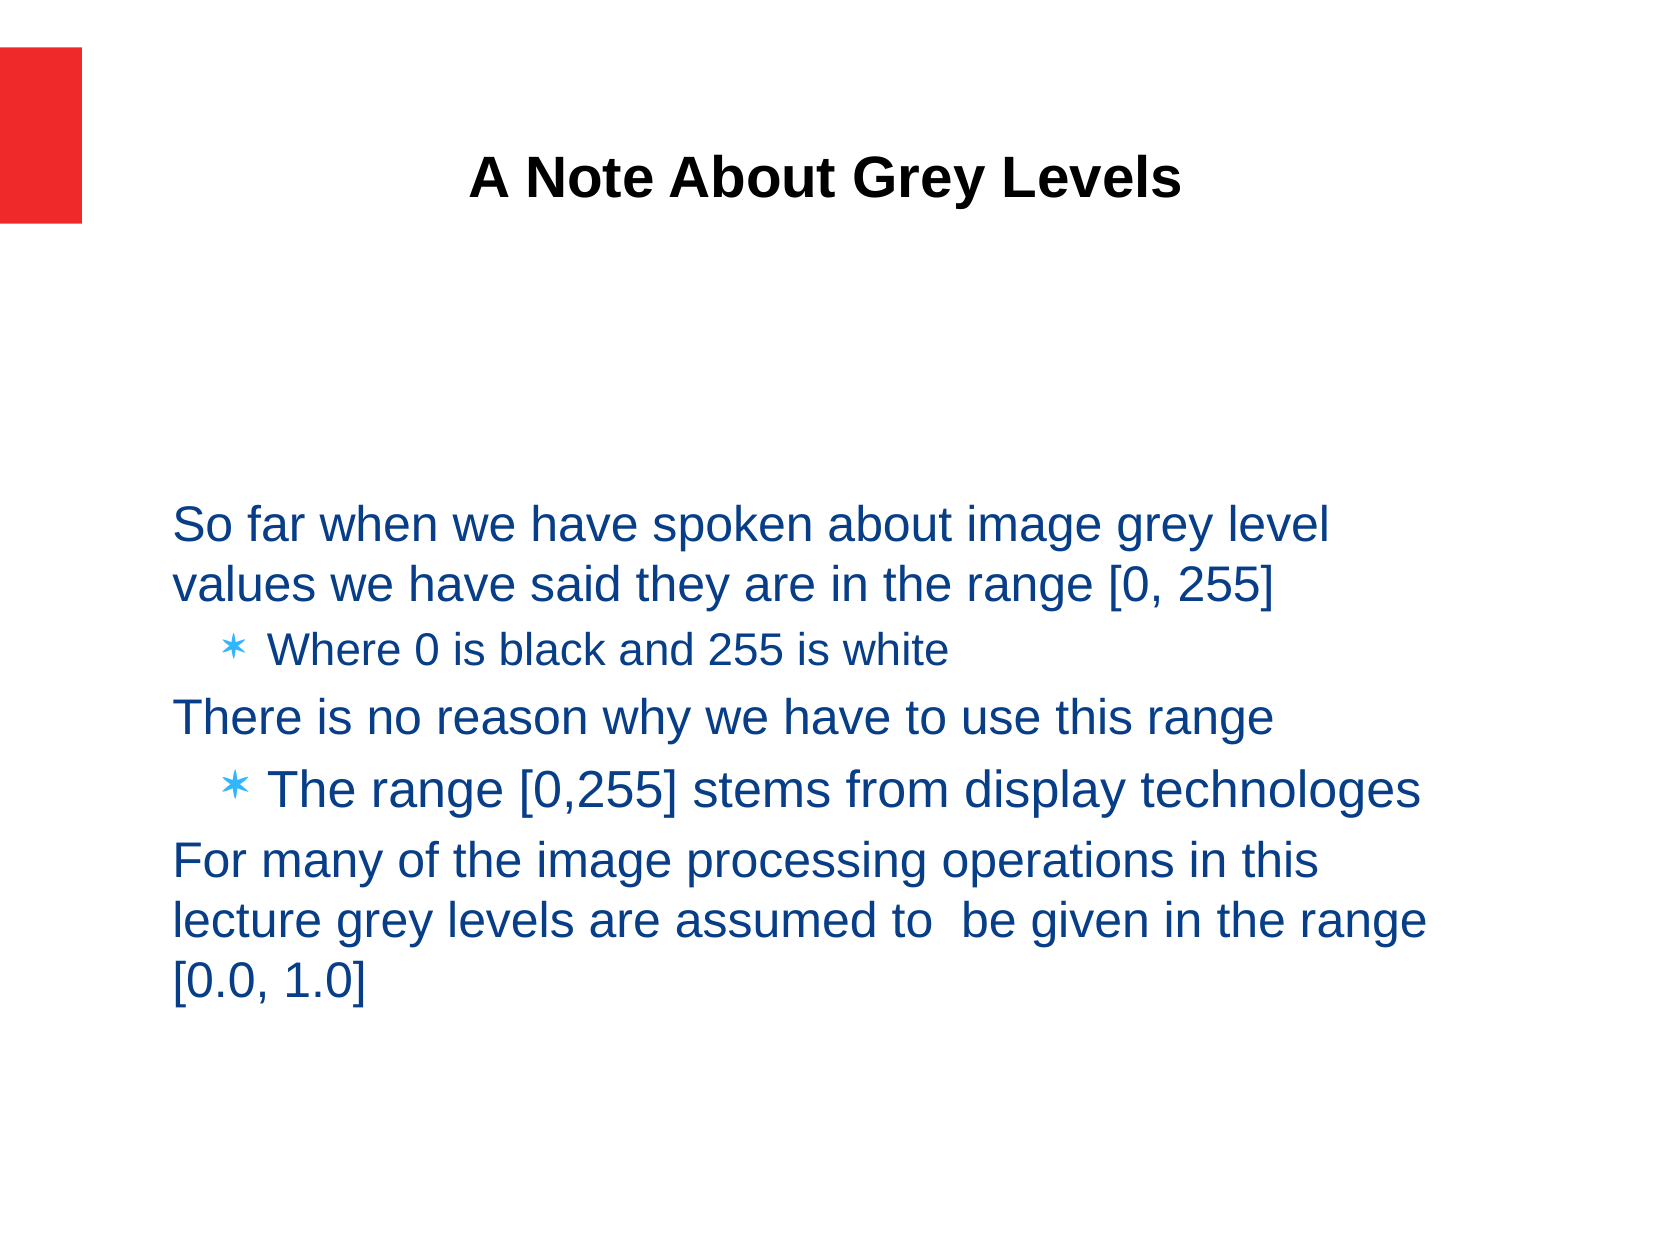

A Note About Grey Levels
So far when we have spoken about image grey level values we have said they are in the range [0, 255]
Where 0 is black and 255 is white
There is no reason why we have to use this range
The range [0,255] stems from display technologes
For many of the image processing operations in this lecture grey levels are assumed to  be given in the range [0.0, 1.0]